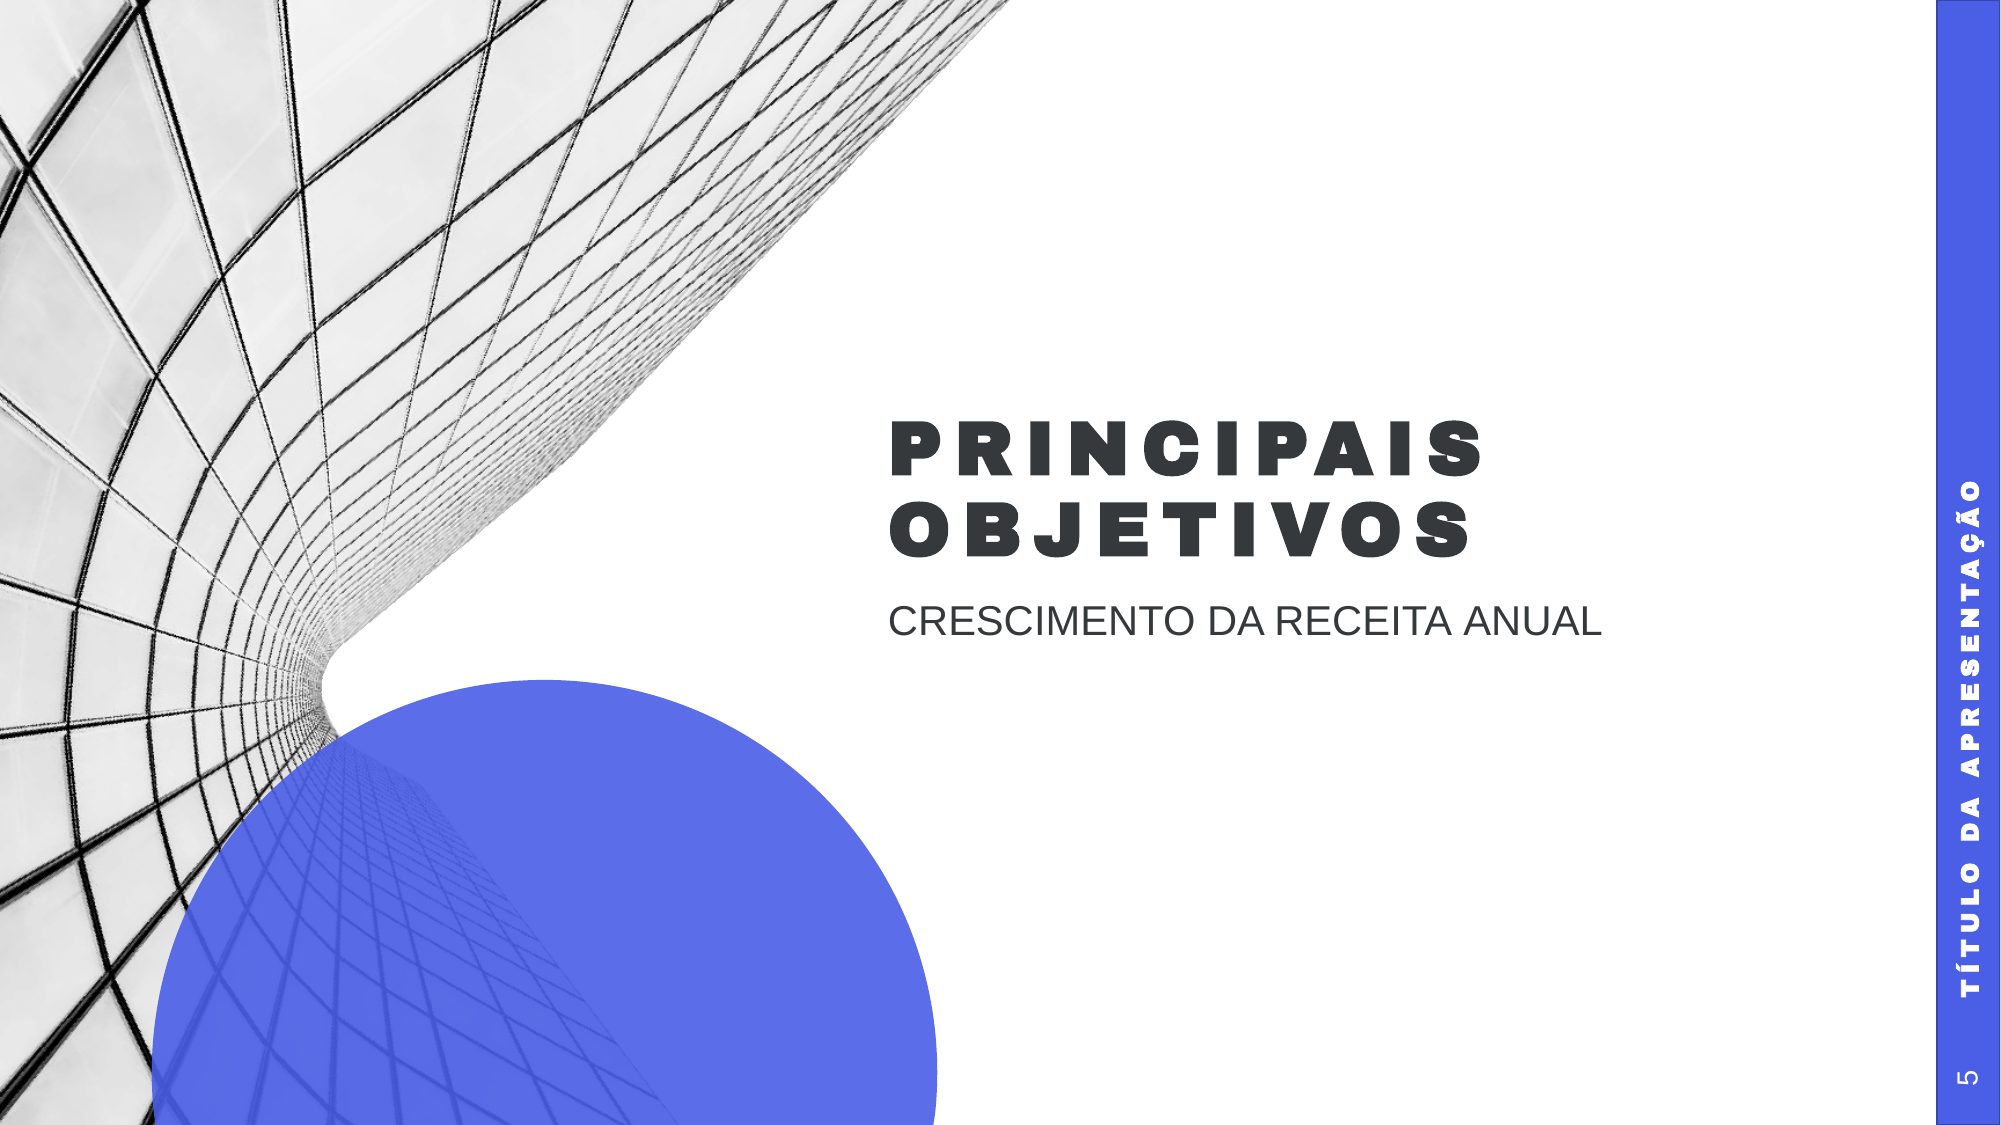

# PRINCIPAIS  OBJETIVOS
Título da Apresentação
CRESCIMENTO DA RECEITA ANUAL
5